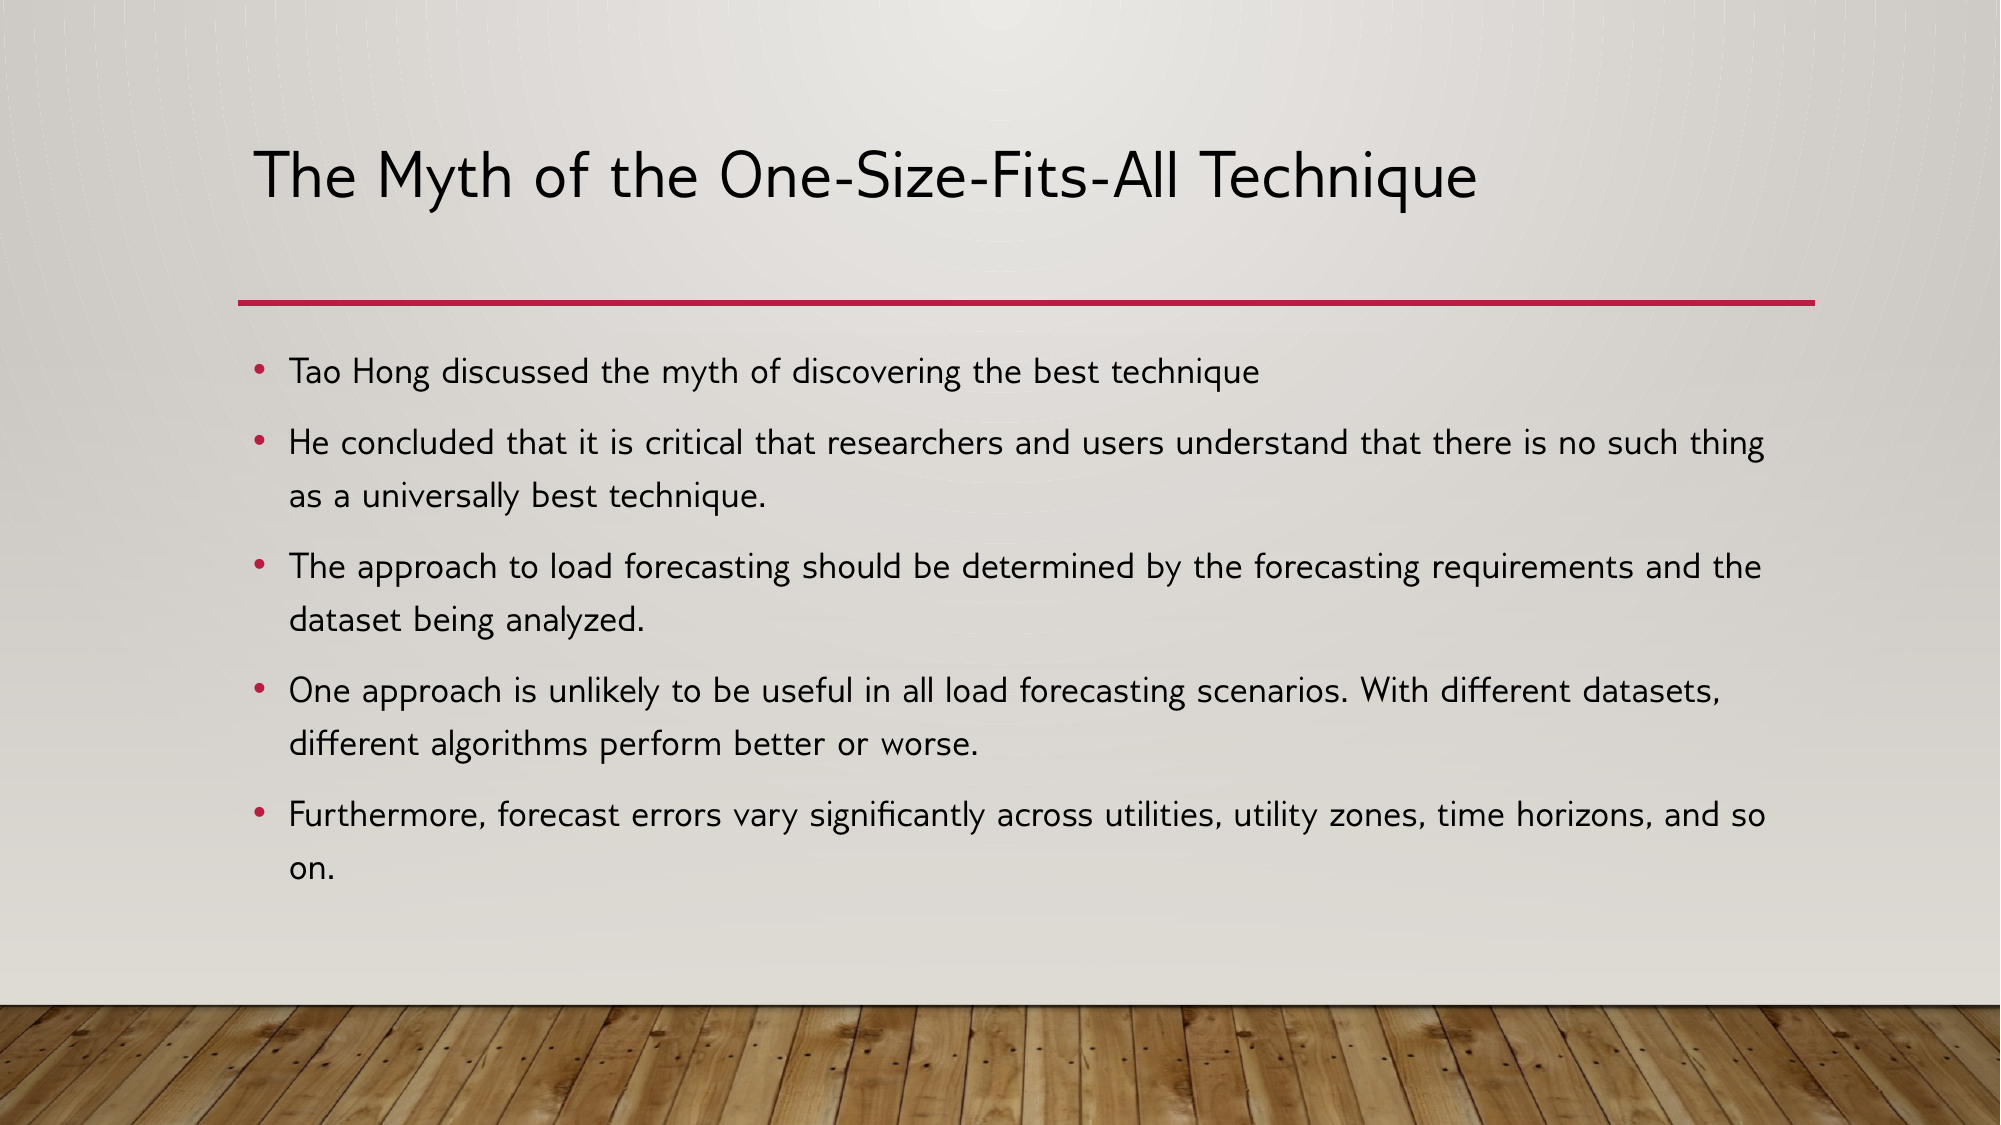

# The Myth of the One-Size-Fits-All Technique
Tao Hong discussed the myth of discovering the best technique
He concluded that it is critical that researchers and users understand that there is no such thing as a universally best technique.
The approach to load forecasting should be determined by the forecasting requirements and the dataset being analyzed.
One approach is unlikely to be useful in all load forecasting scenarios. With different datasets, different algorithms perform better or worse.
Furthermore, forecast errors vary significantly across utilities, utility zones, time horizons, and so on.